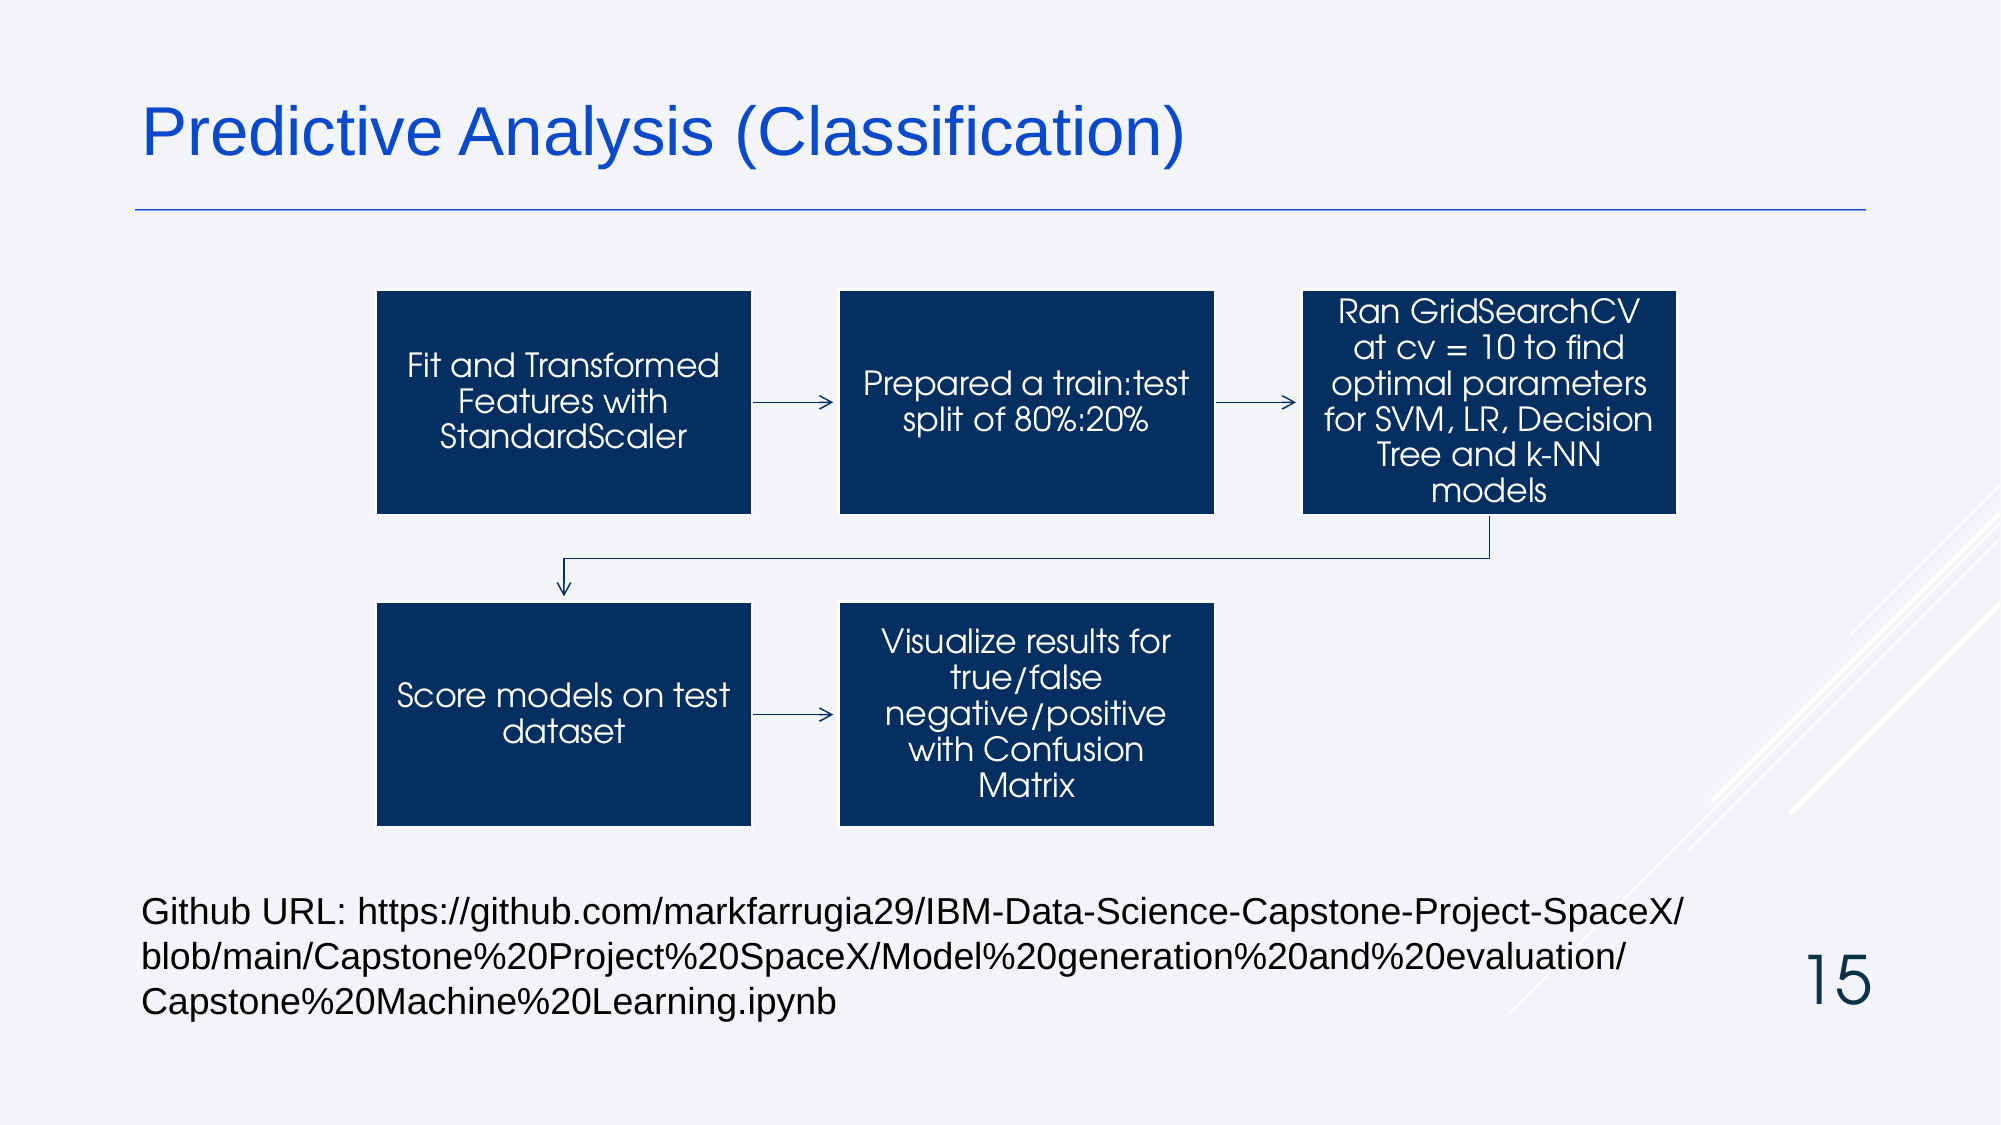

Predictive Analysis (Classification)

Fit and Transformed Features with StandardScaler

Prepared a train:test split of 80%:20%

Ran GridSearchCV at cv = 10 to find optimal parameters for SVM, LR, Decision Tree and k-NN models

Score models on test dataset
Visualize results for true/false negative/positive with Confusion Matrix
Github URL: https://github.com/markfarrugia29/IBM-Data-Science-Capstone-Project-SpaceX/blob/main/Capstone%20Project%20SpaceX/Model%20generation%20and%20evaluation/Capstone%20Machine%20Learning.ipynb
15